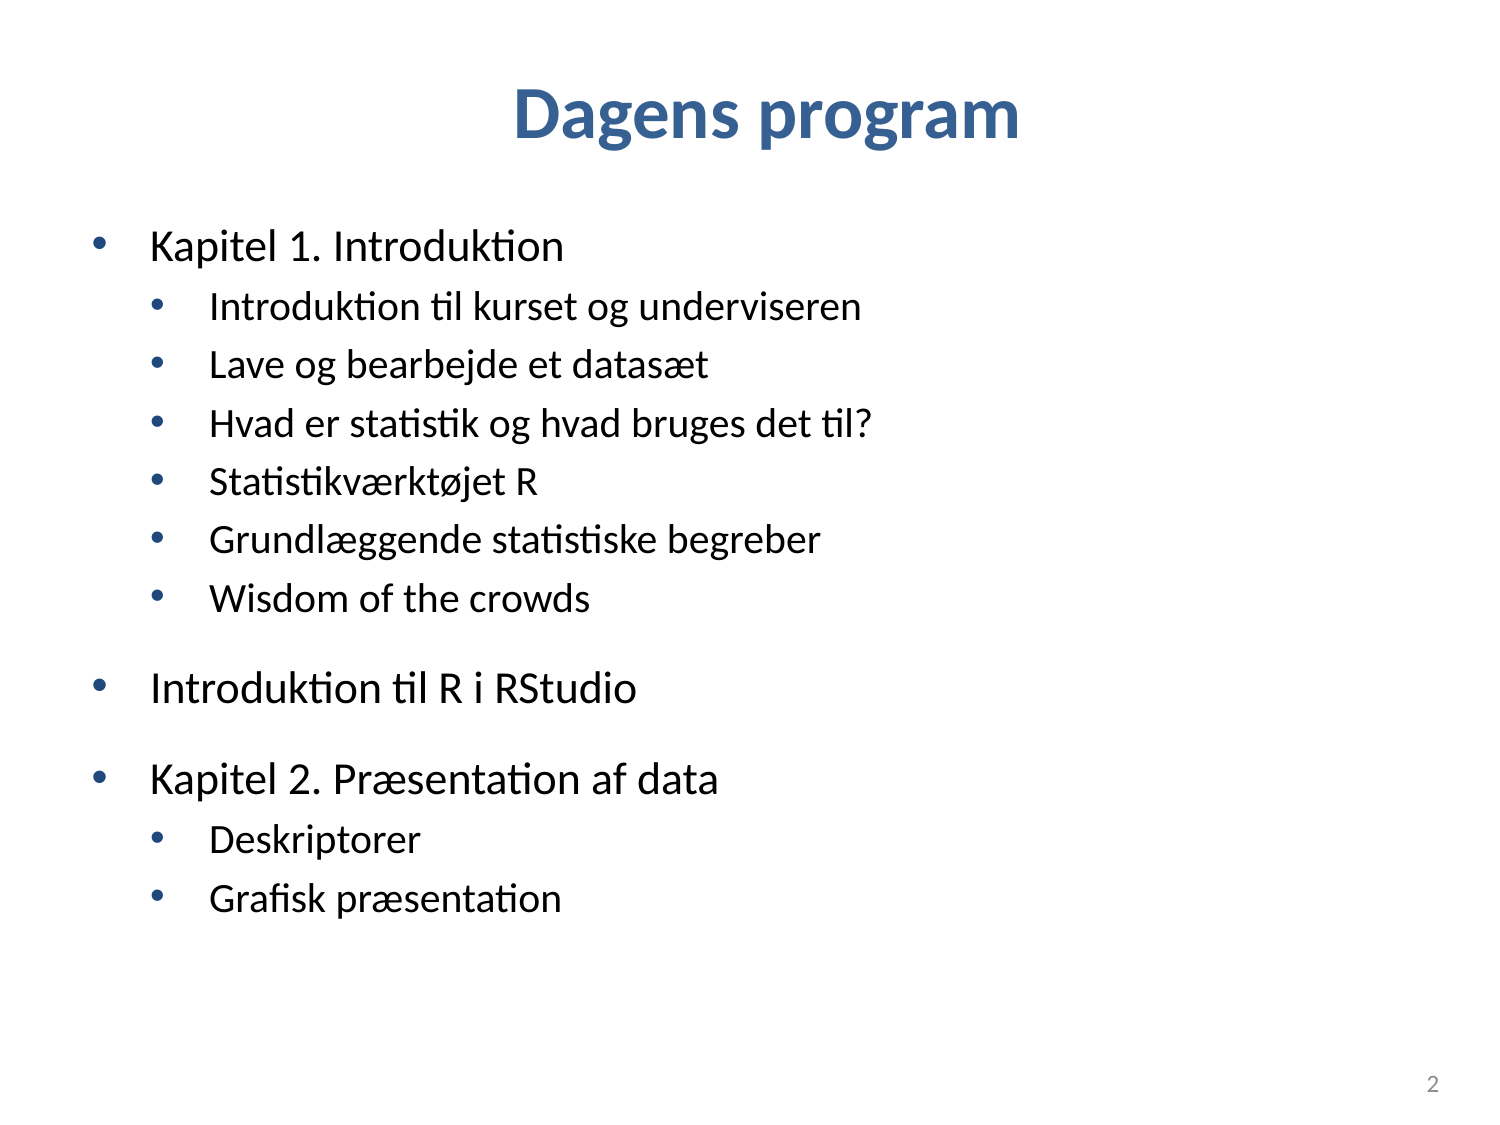

# Dagens program
Kapitel 1. Introduktion
Introduktion til kurset og underviseren
Lave og bearbejde et datasæt
Hvad er statistik og hvad bruges det til?
Statistikværktøjet R
Grundlæggende statistiske begreber
Wisdom of the crowds
Introduktion til R i RStudio
Kapitel 2. Præsentation af data
Deskriptorer
Grafisk præsentation

2